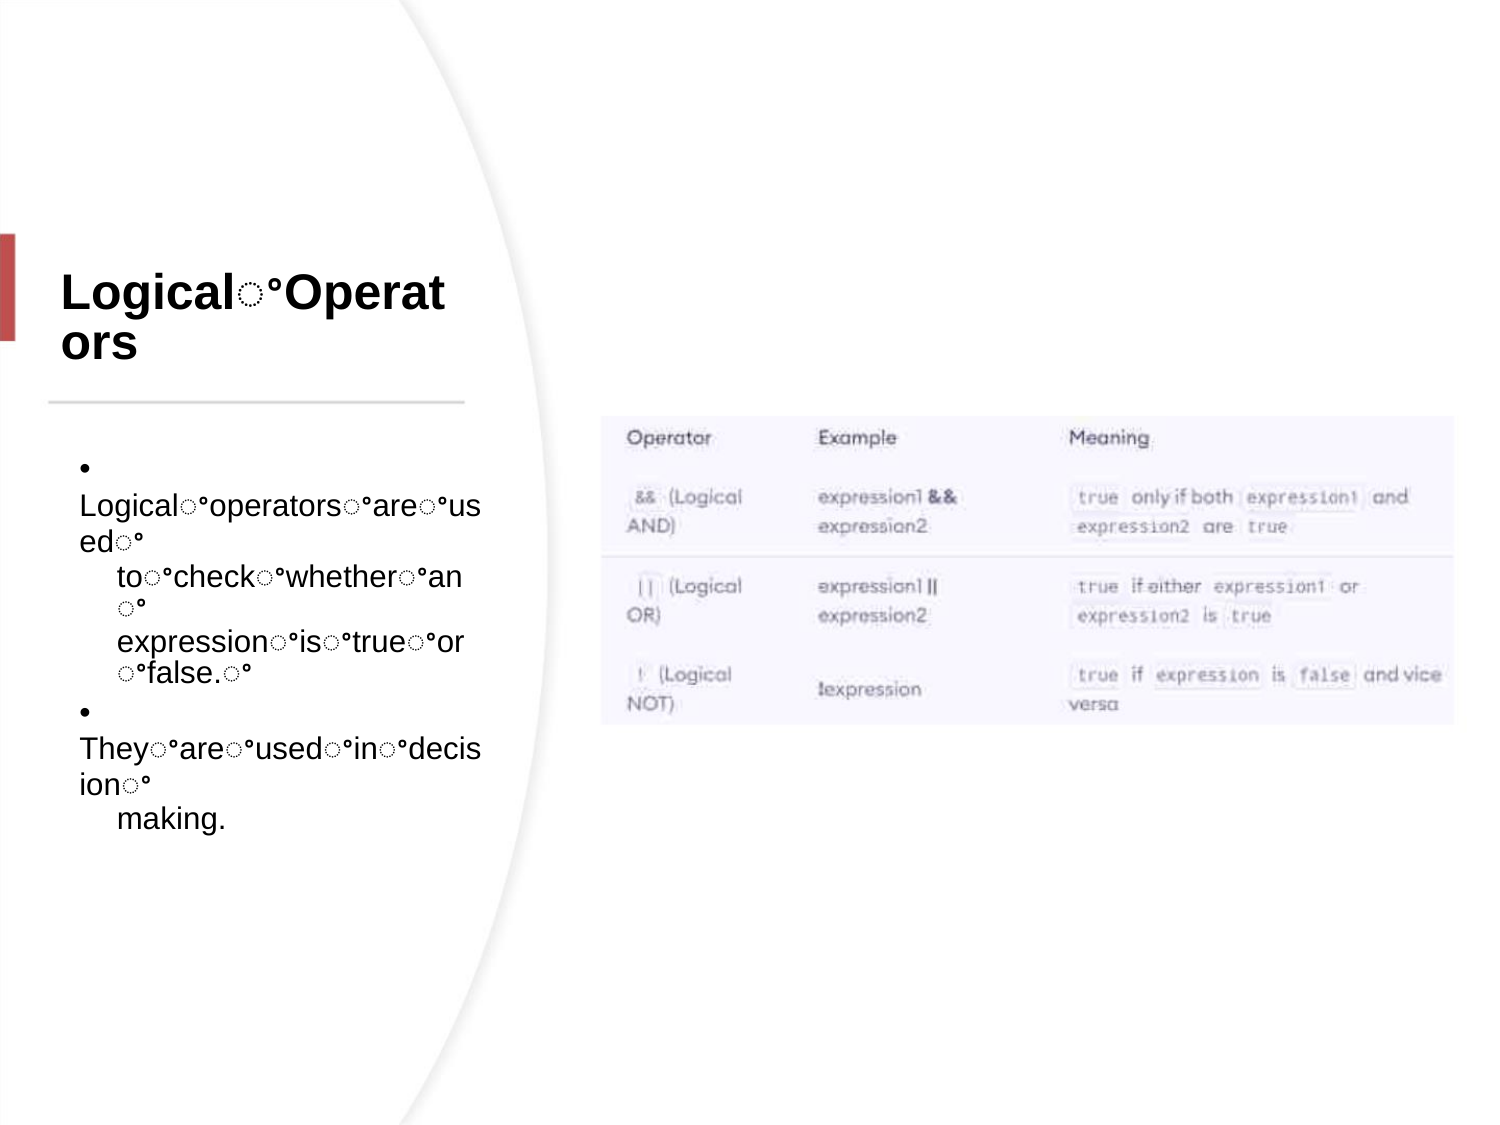

LogicalꢀOperators
• Logicalꢀoperatorsꢀareꢀusedꢀ
toꢀcheckꢀwhetherꢀanꢀ
expressionꢀisꢀtrueꢀorꢀfalse.ꢀ
• Theyꢀareꢀusedꢀinꢀdecisionꢀ
making.